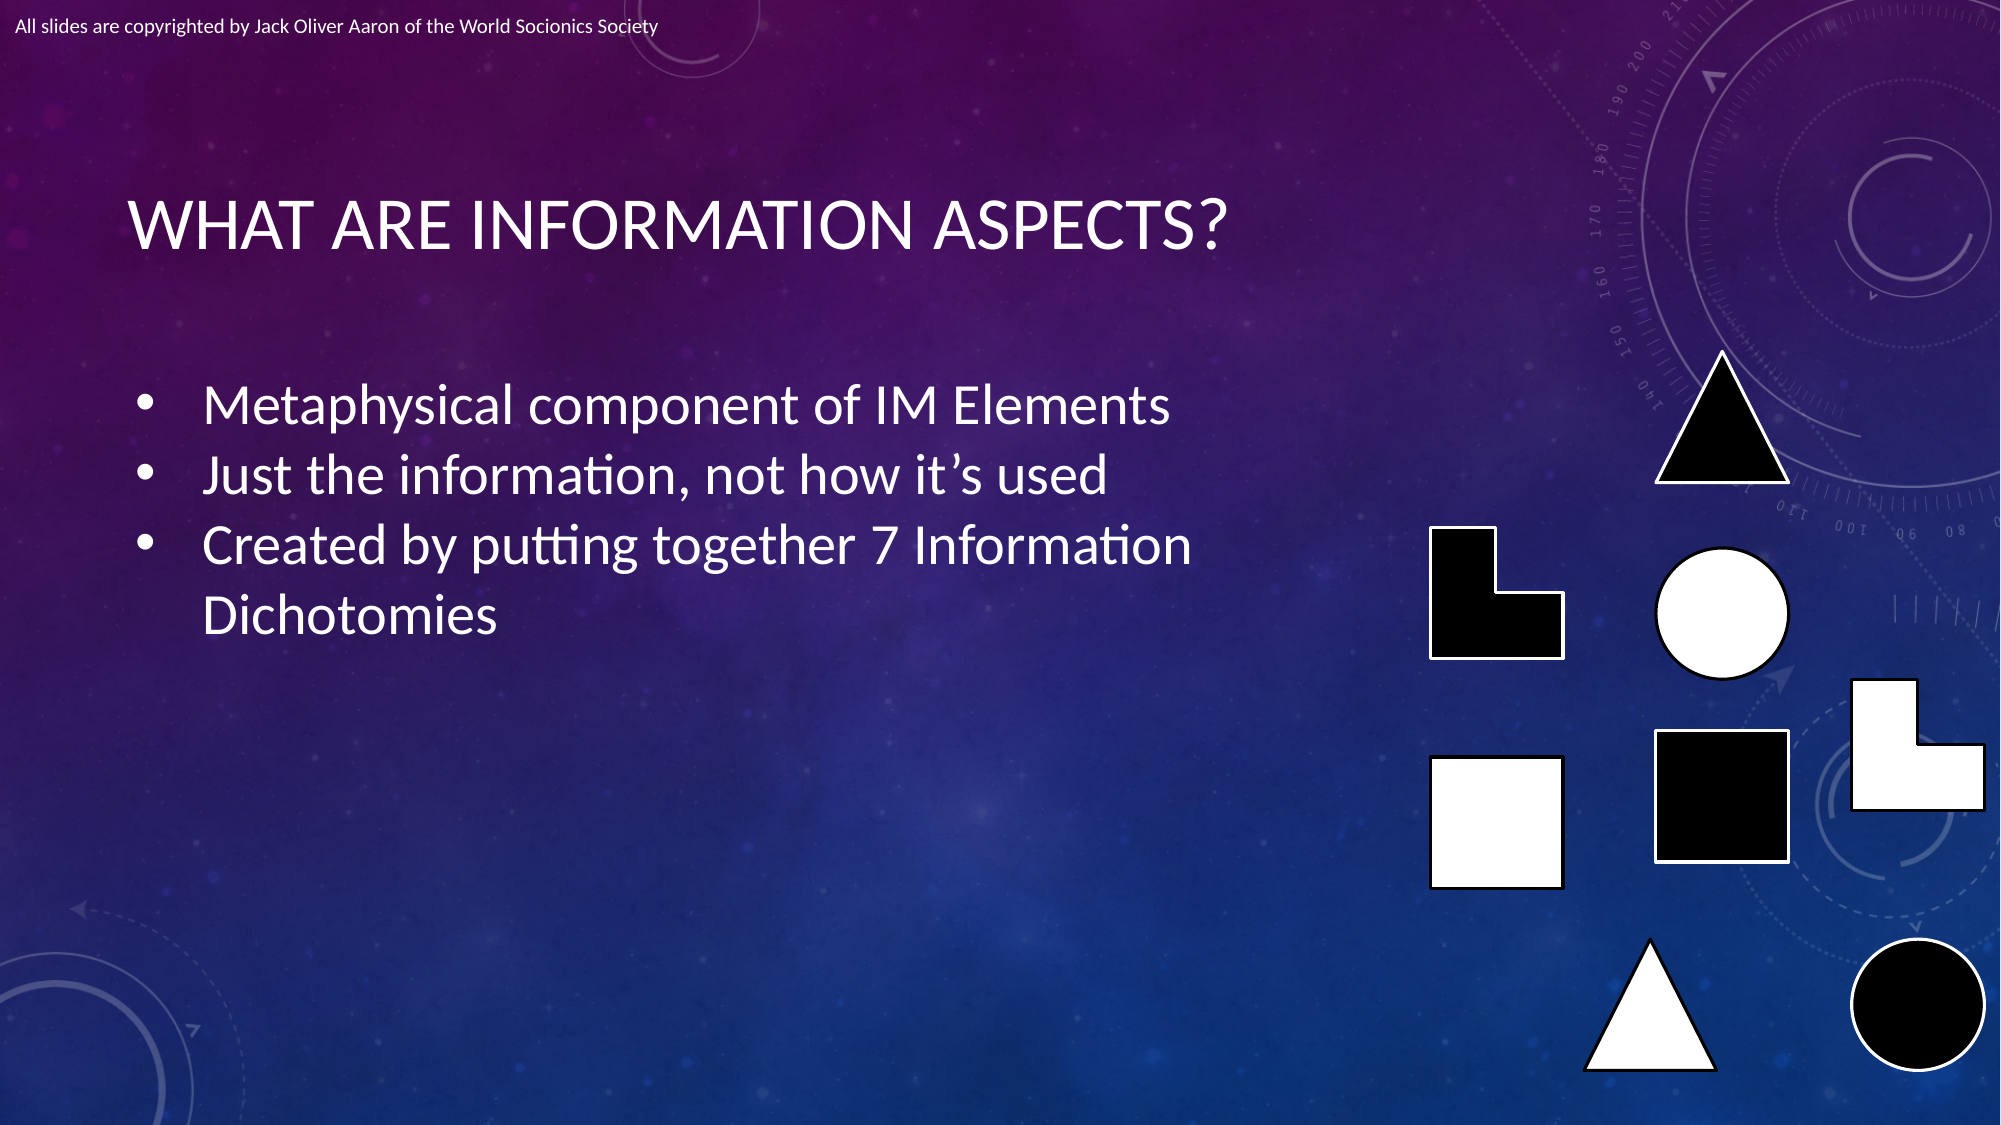

All slides are copyrighted by Jack Oliver Aaron of the World Socionics Society
# WHAT ARE INFORMATION ASPECTS?
Metaphysical component of IM Elements
Just the information, not how it’s used
Created by putting together 7 Information Dichotomies